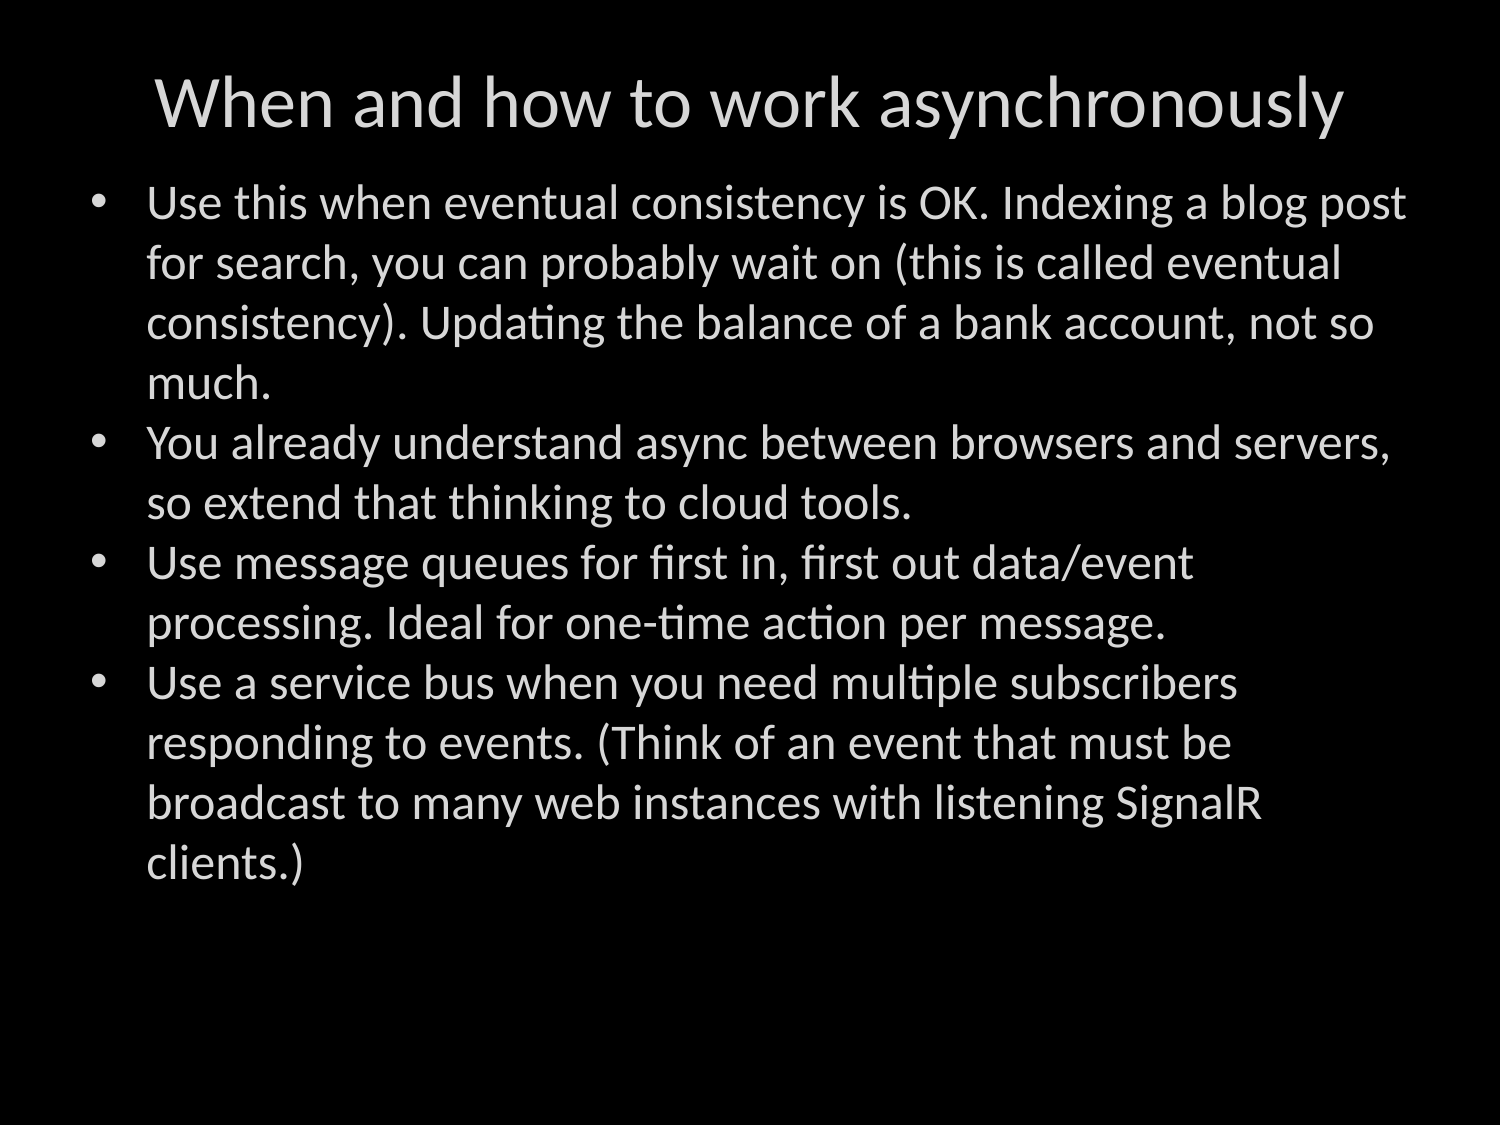

# When and how to work asynchronously
Use this when eventual consistency is OK. Indexing a blog post for search, you can probably wait on (this is called eventual consistency). Updating the balance of a bank account, not so much.
You already understand async between browsers and servers, so extend that thinking to cloud tools.
Use message queues for first in, first out data/event processing. Ideal for one-time action per message.
Use a service bus when you need multiple subscribers responding to events. (Think of an event that must be broadcast to many web instances with listening SignalR clients.)